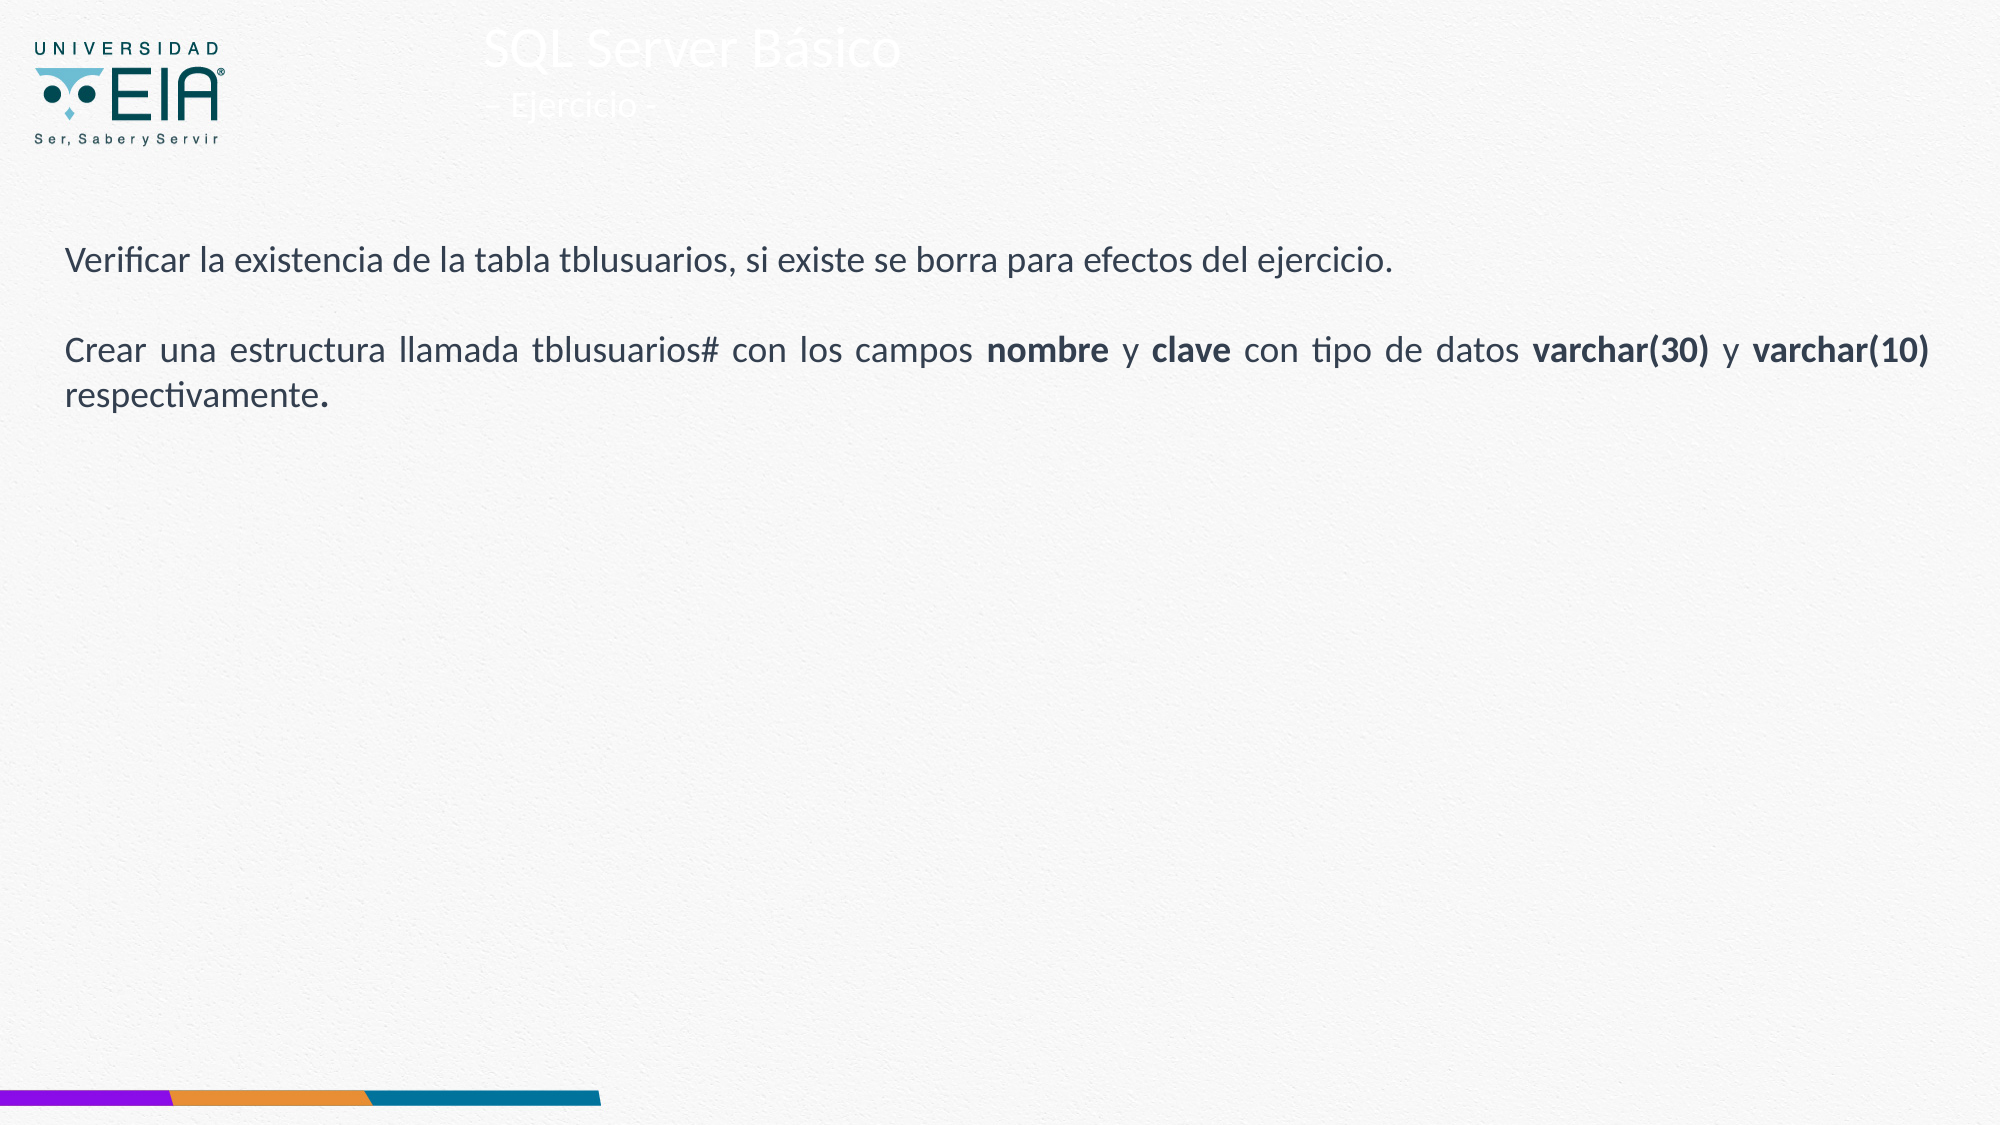

SQL Server Básico
– Ejercicio -
Verificar la existencia de la tabla tblusuarios, si existe se borra para efectos del ejercicio.

Crear una estructura llamada tblusuarios# con los campos nombre y clave con tipo de datos varchar(30) y varchar(10) respectivamente.